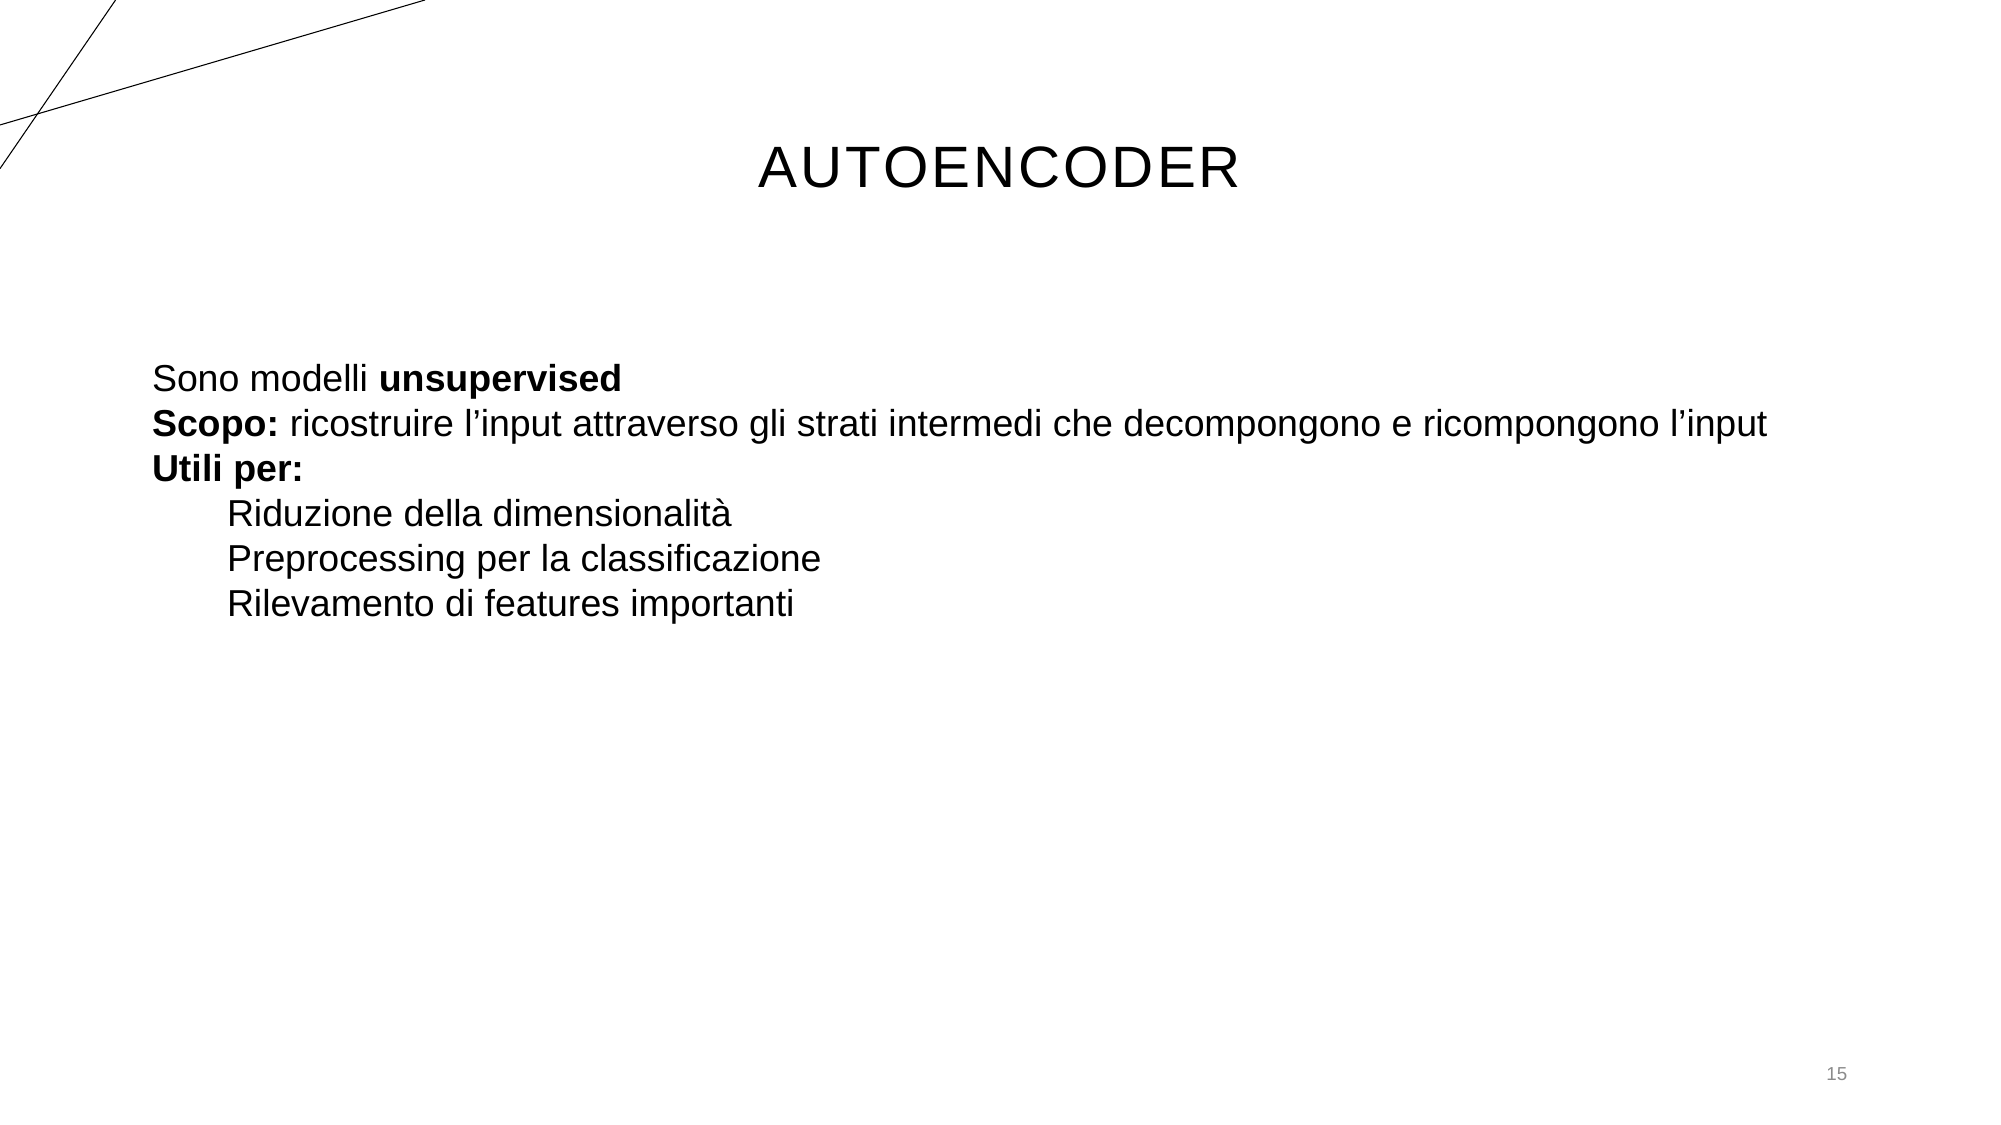

# Autoencoder
Sono modelli unsupervised
Scopo: ricostruire l’input attraverso gli strati intermedi che decompongono e ricompongono l’input
Utili per:
Riduzione della dimensionalità
Preprocessing per la classificazione
Rilevamento di features importanti
15